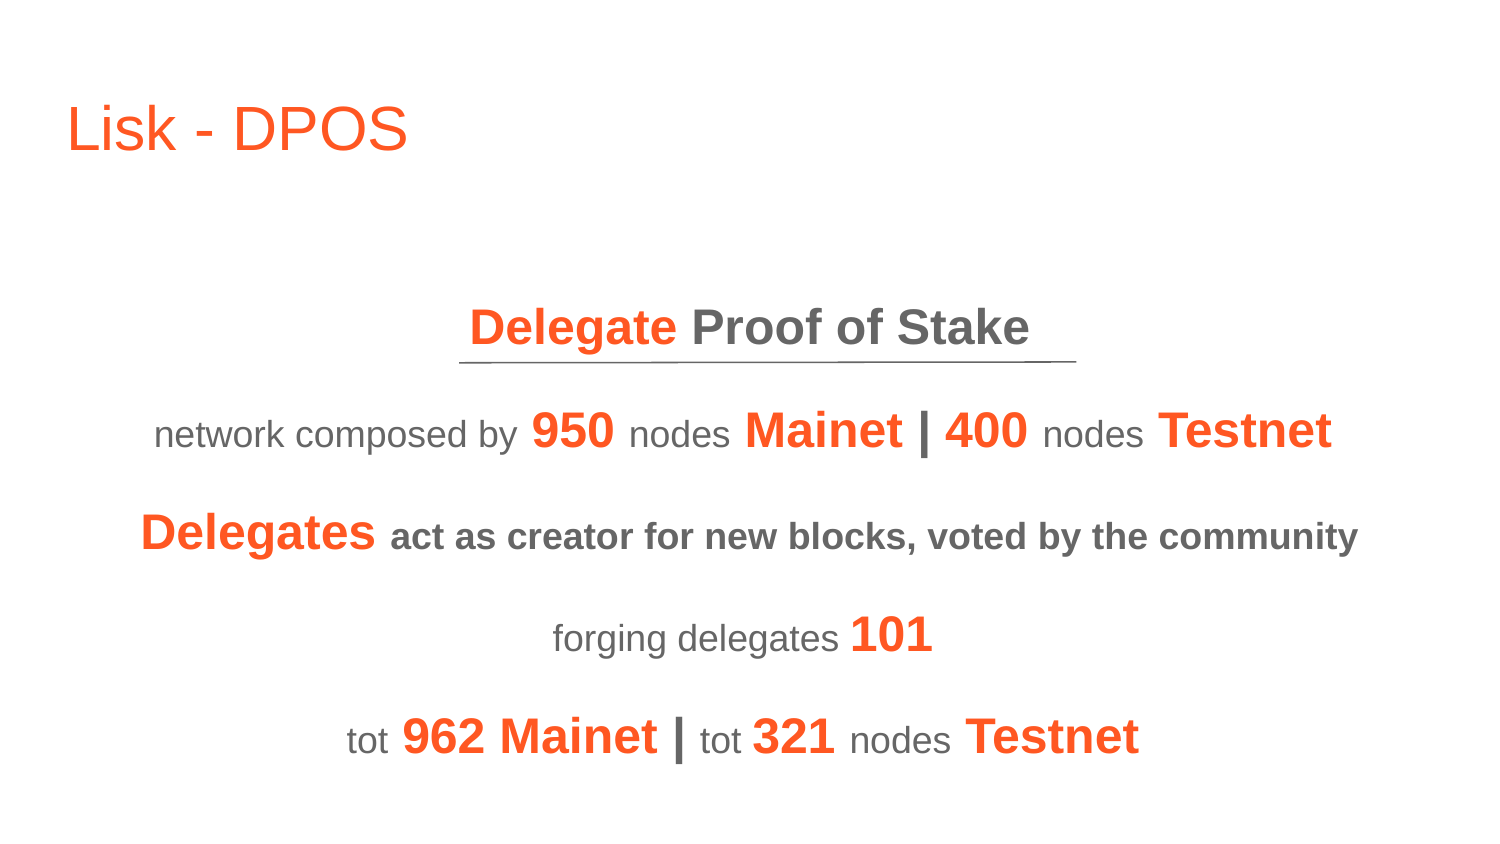

# Lisk - DPOS
Delegate Proof of Stake
network composed by 950 nodes Mainet | 400 nodes Testnet
Delegates act as creator for new blocks, voted by the community
forging delegates 101
tot 962 Mainet | tot 321 nodes Testnet